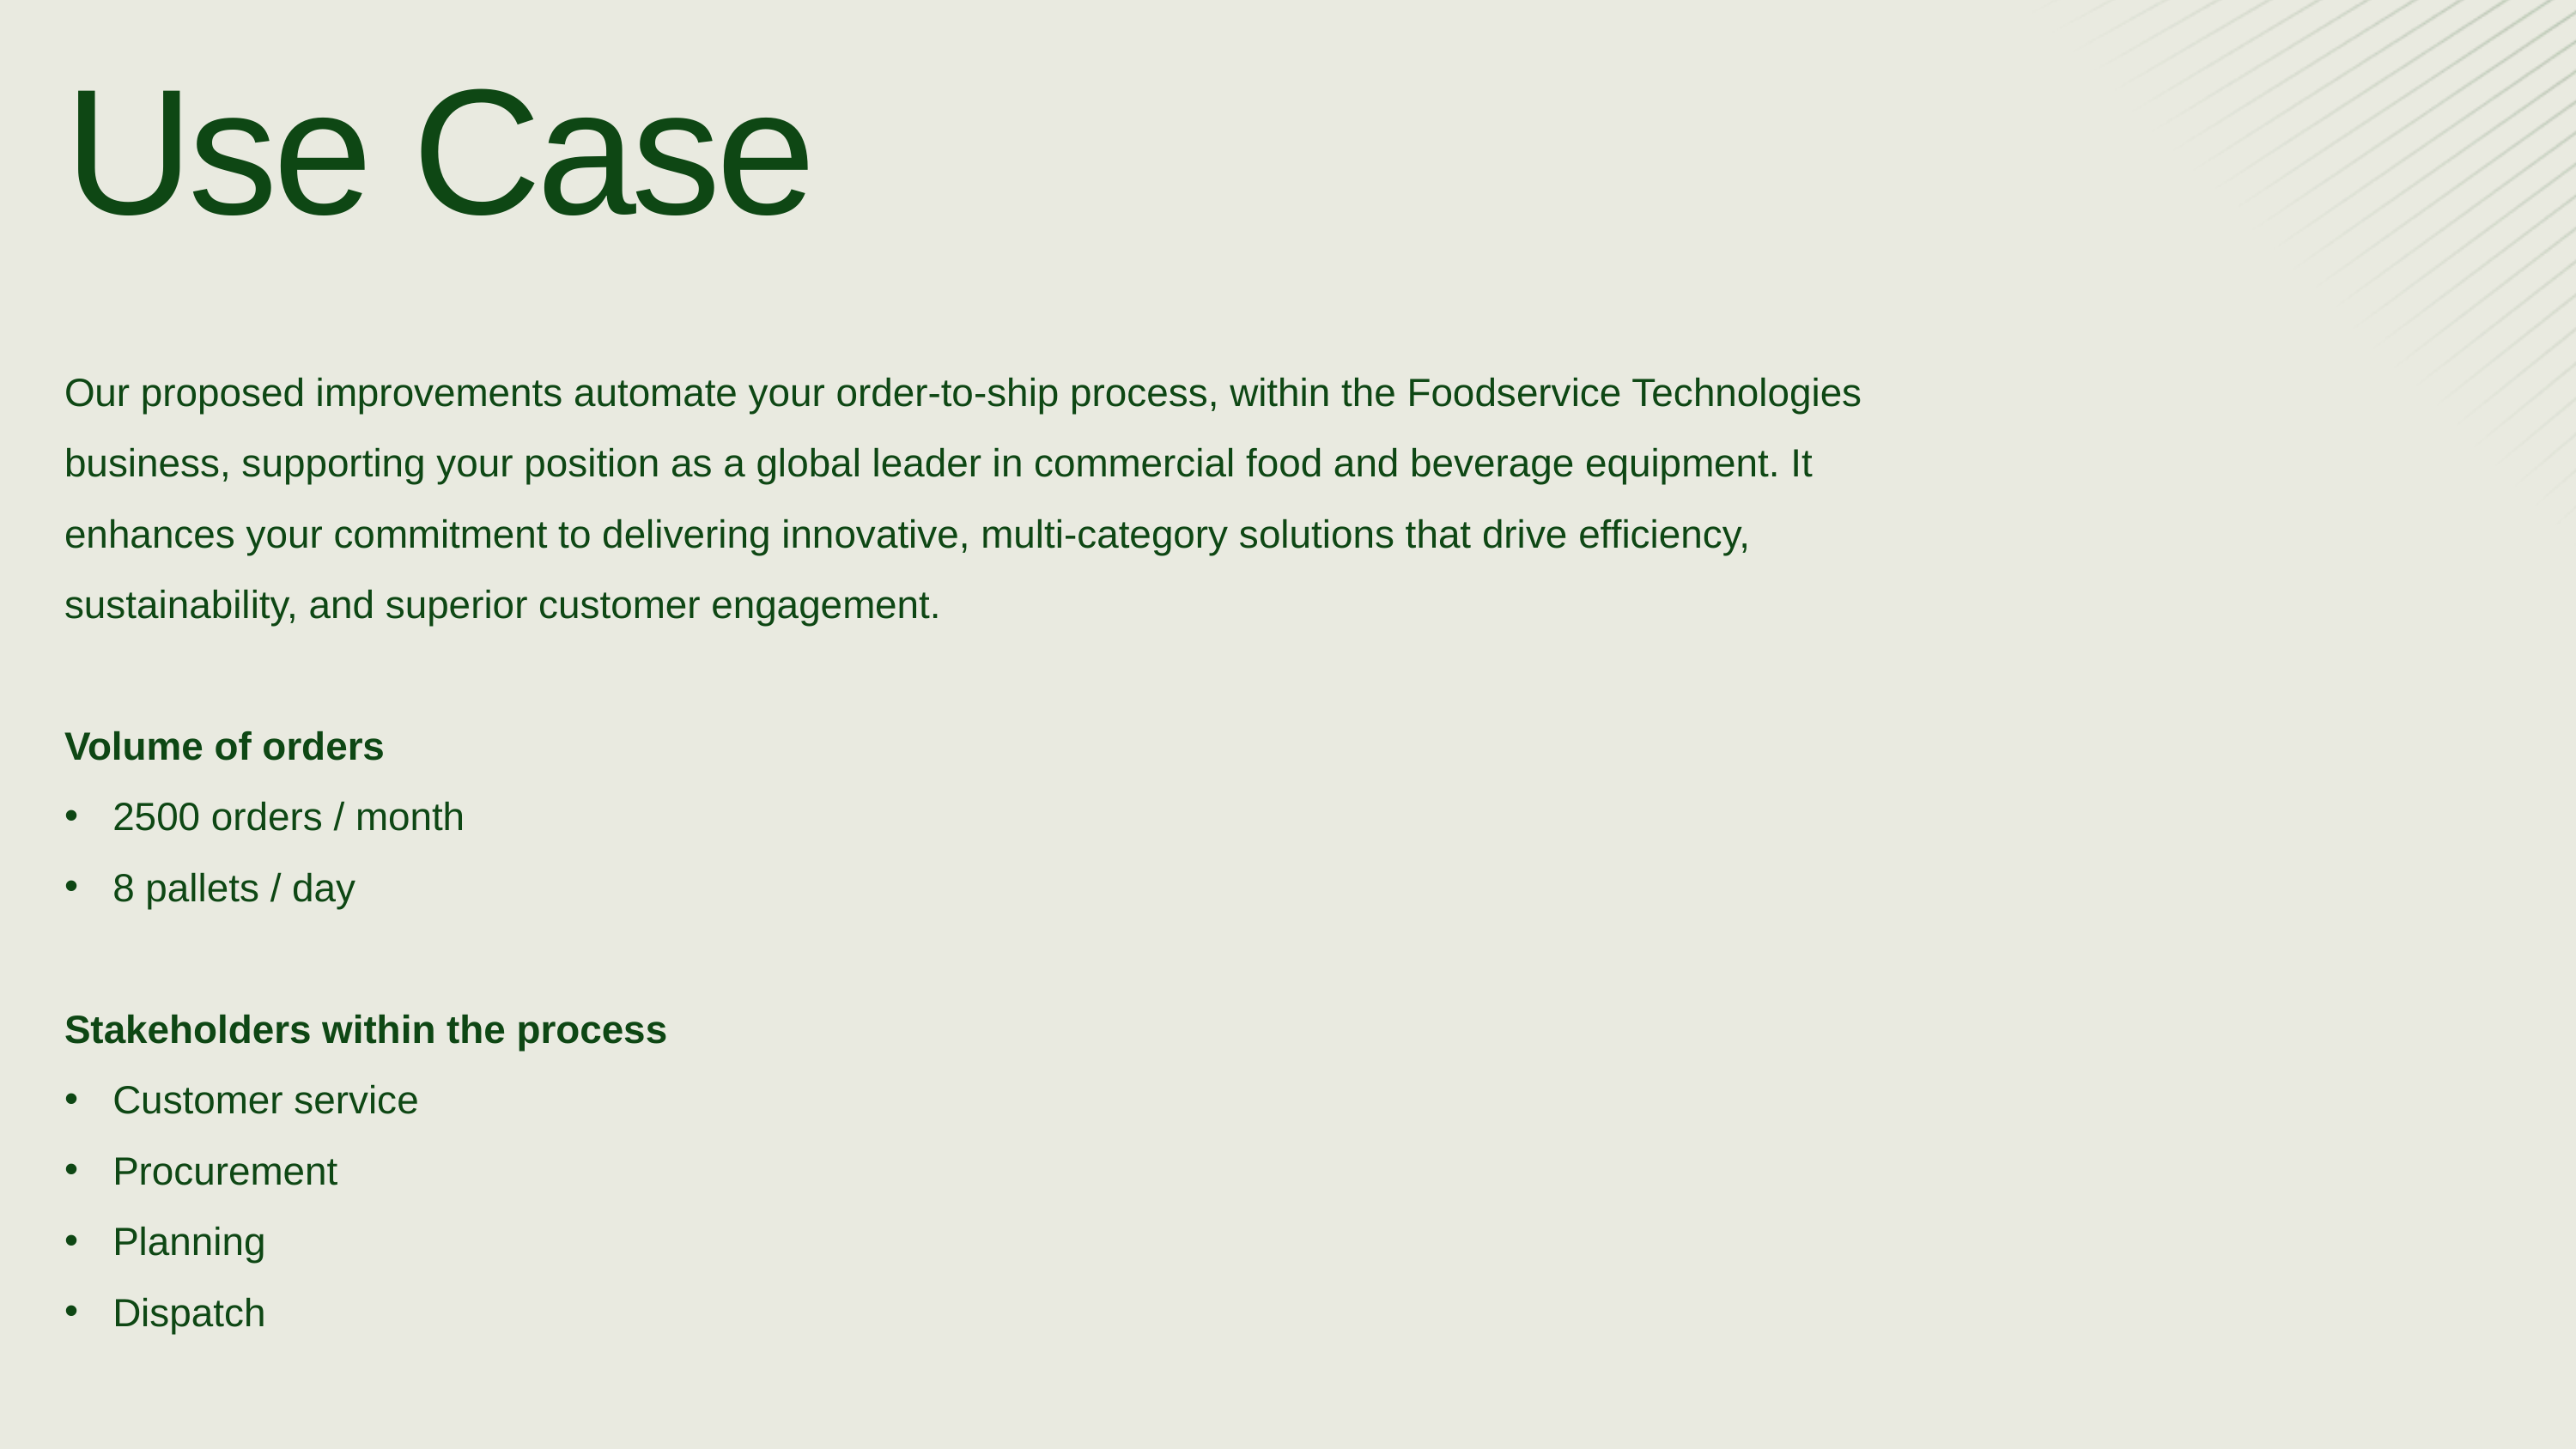

Use Case

Our proposed improvements automate your order-to-ship process, within the Foodservice Technologies business, supporting your position as a global leader in commercial food and beverage equipment. It enhances your commitment to delivering innovative, multi-category solutions that drive efficiency, sustainability, and superior customer engagement.
Volume of orders
2500 orders / month​
8 pallets / day​
Stakeholders within the process​
Customer service​
Procurement​
Planning​
Dispatch